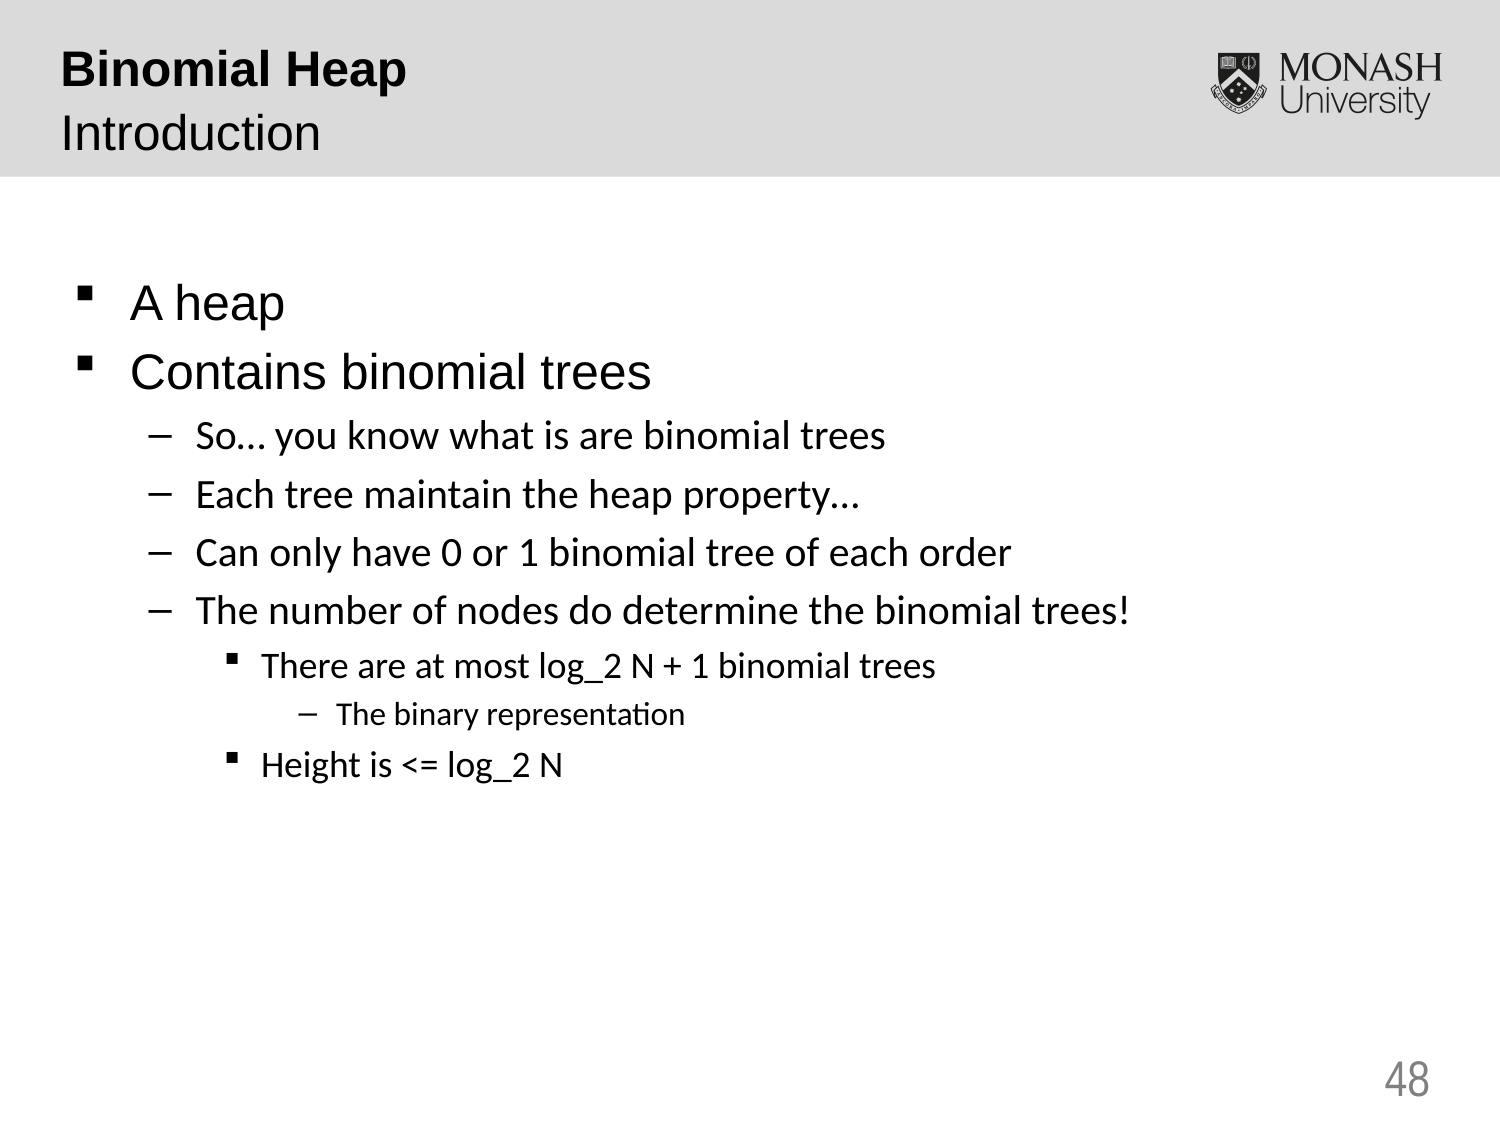

Binomial Heap
Introduction
A heap
Contains binomial trees
So… you know what is are binomial trees
Each tree maintain the heap property…
Can only have 0 or 1 binomial tree of each order
The number of nodes do determine the binomial trees!
There are at most log_2 N + 1 binomial trees
The binary representation
Height is <= log_2 N